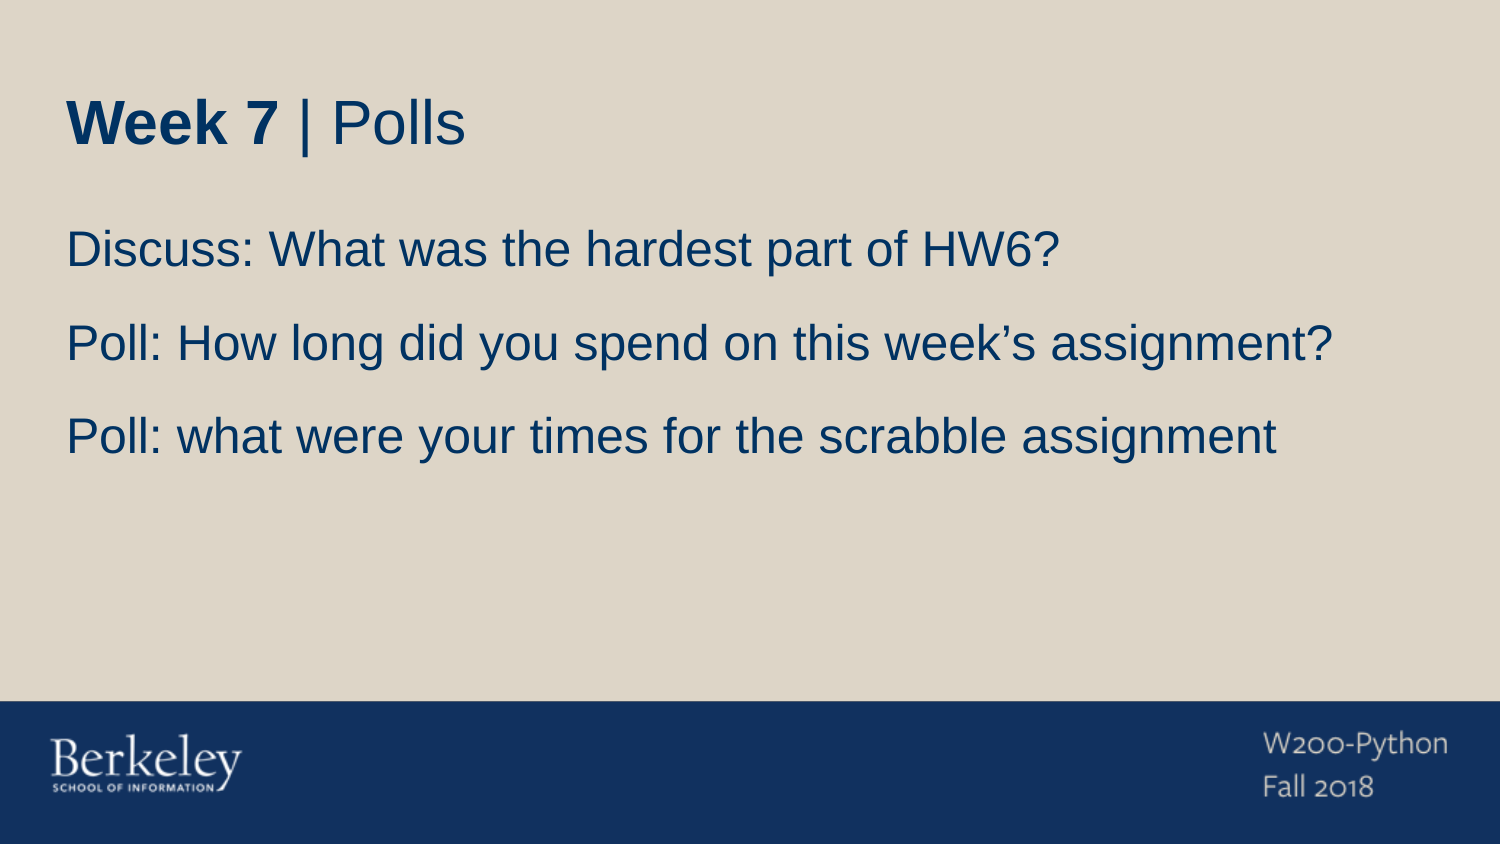

# Week 7 | Polls
Discuss: What was the hardest part of HW6?
Poll: How long did you spend on this week’s assignment?
Poll: what were your times for the scrabble assignment